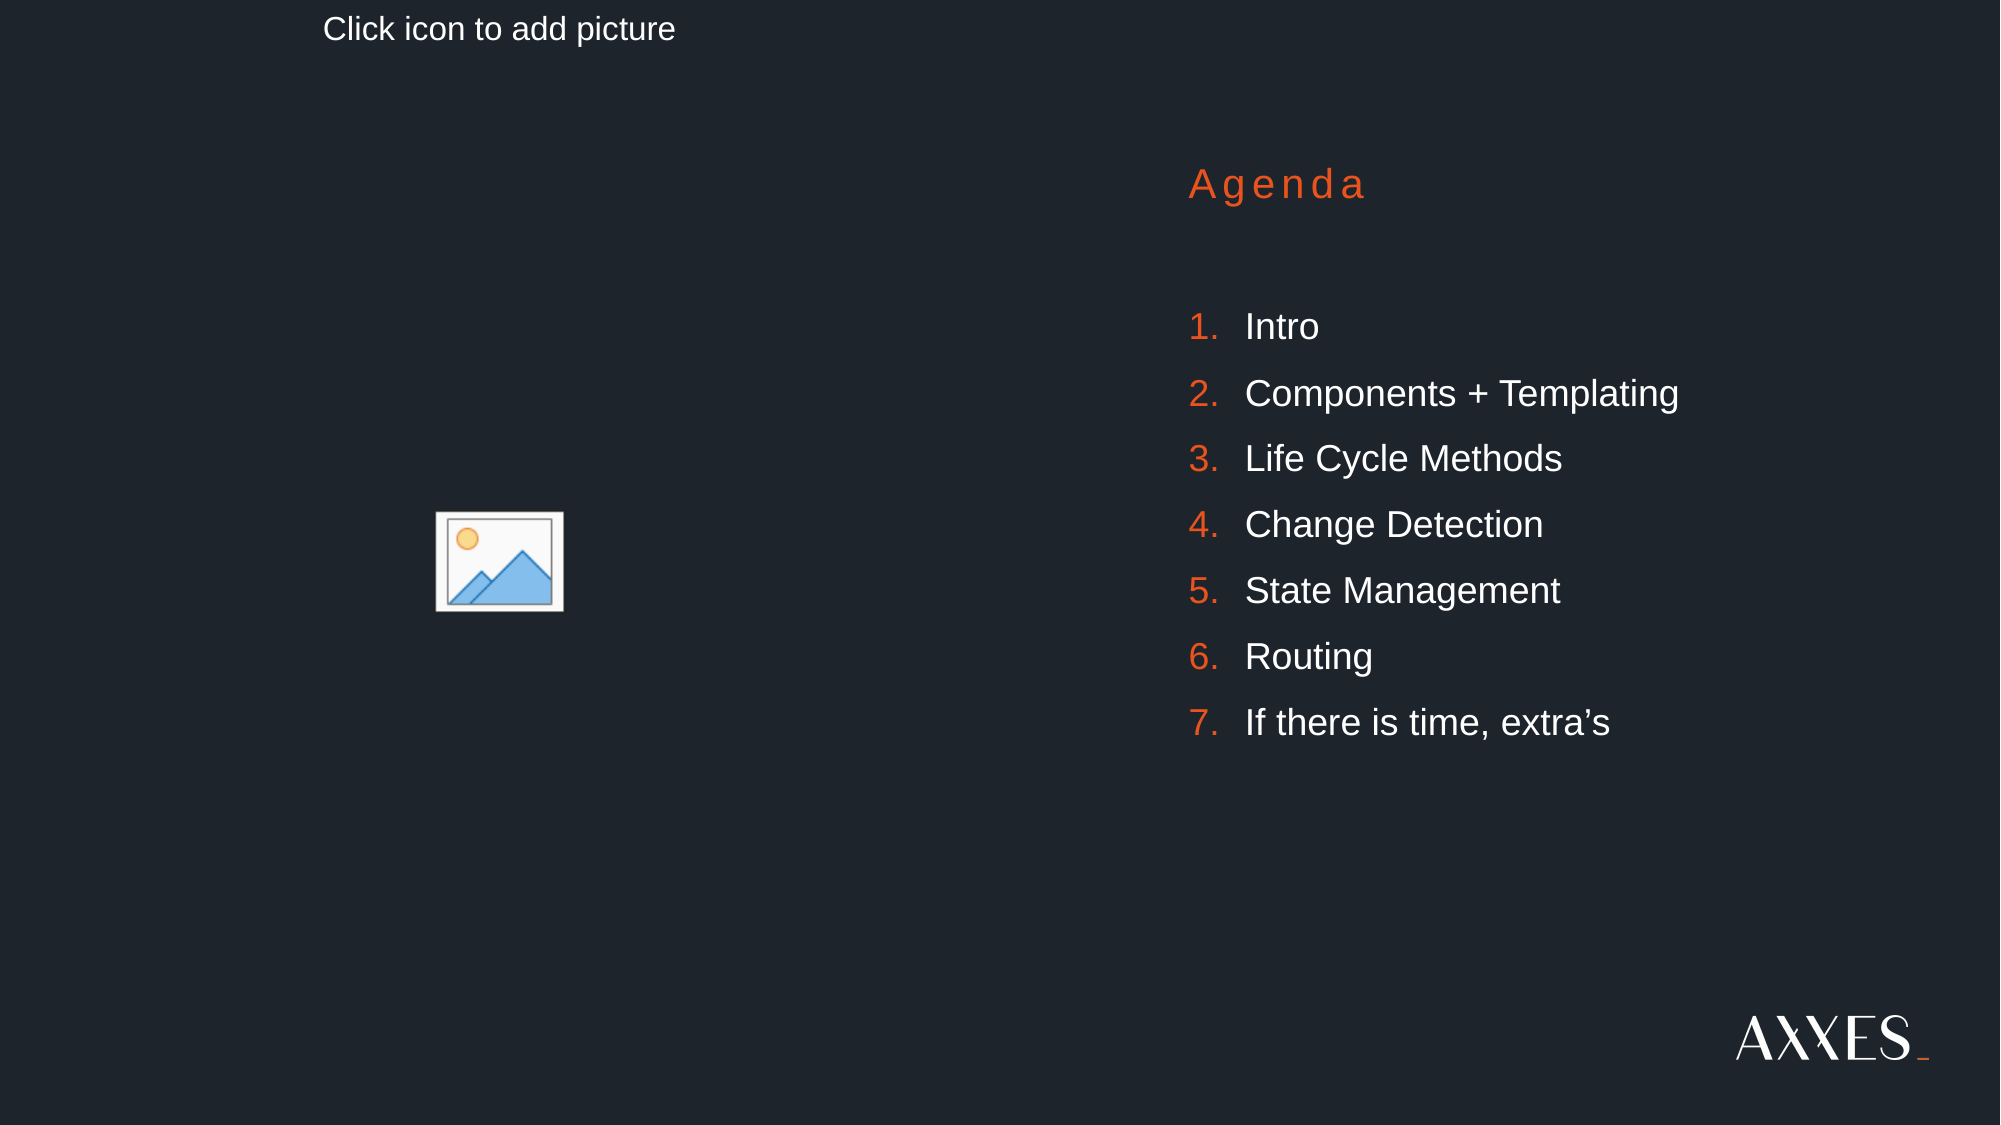

# Agenda
Intro
Components + Templating
Life Cycle Methods
Change Detection
State Management
Routing
If there is time, extra’s